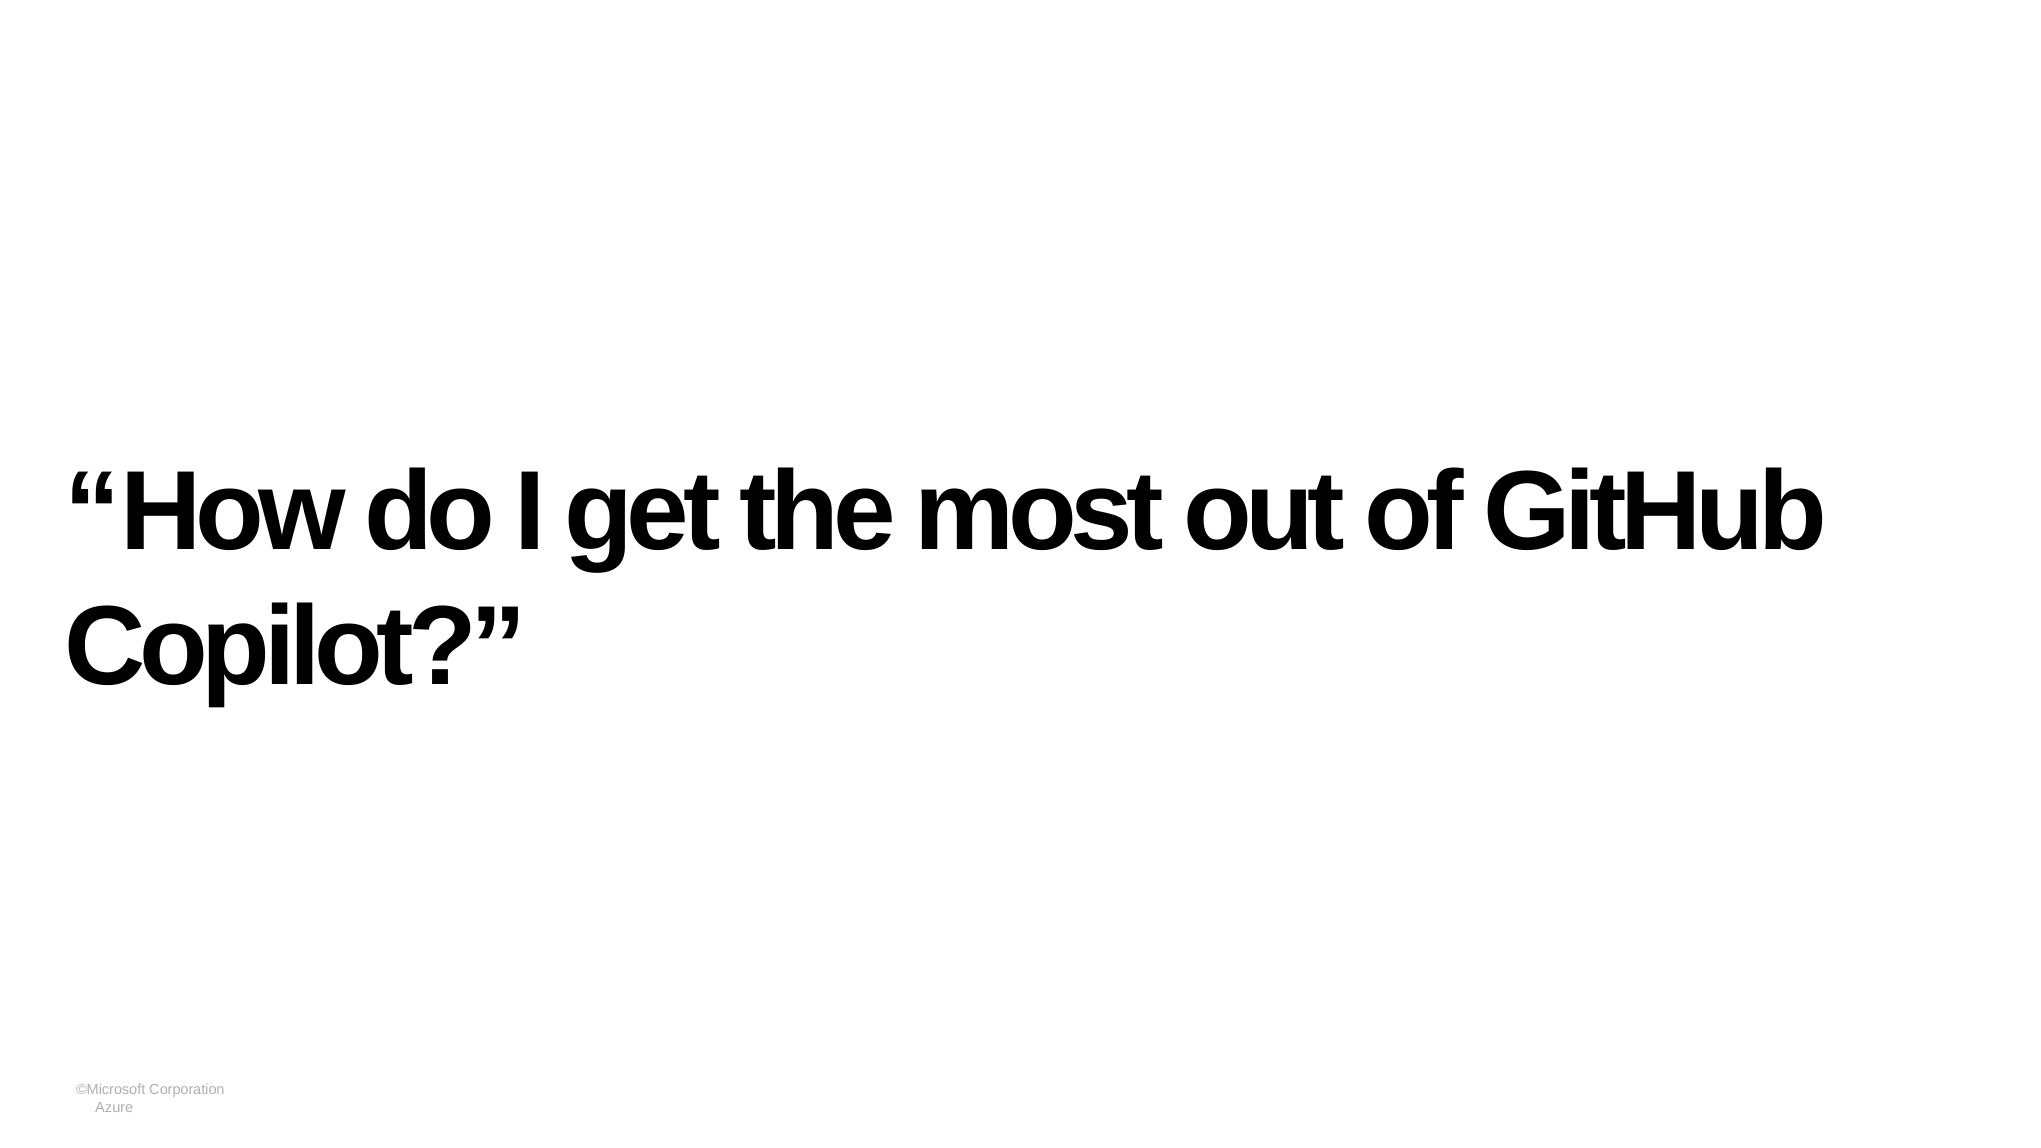

# “How do I get the most out of GitHub Copilot?”